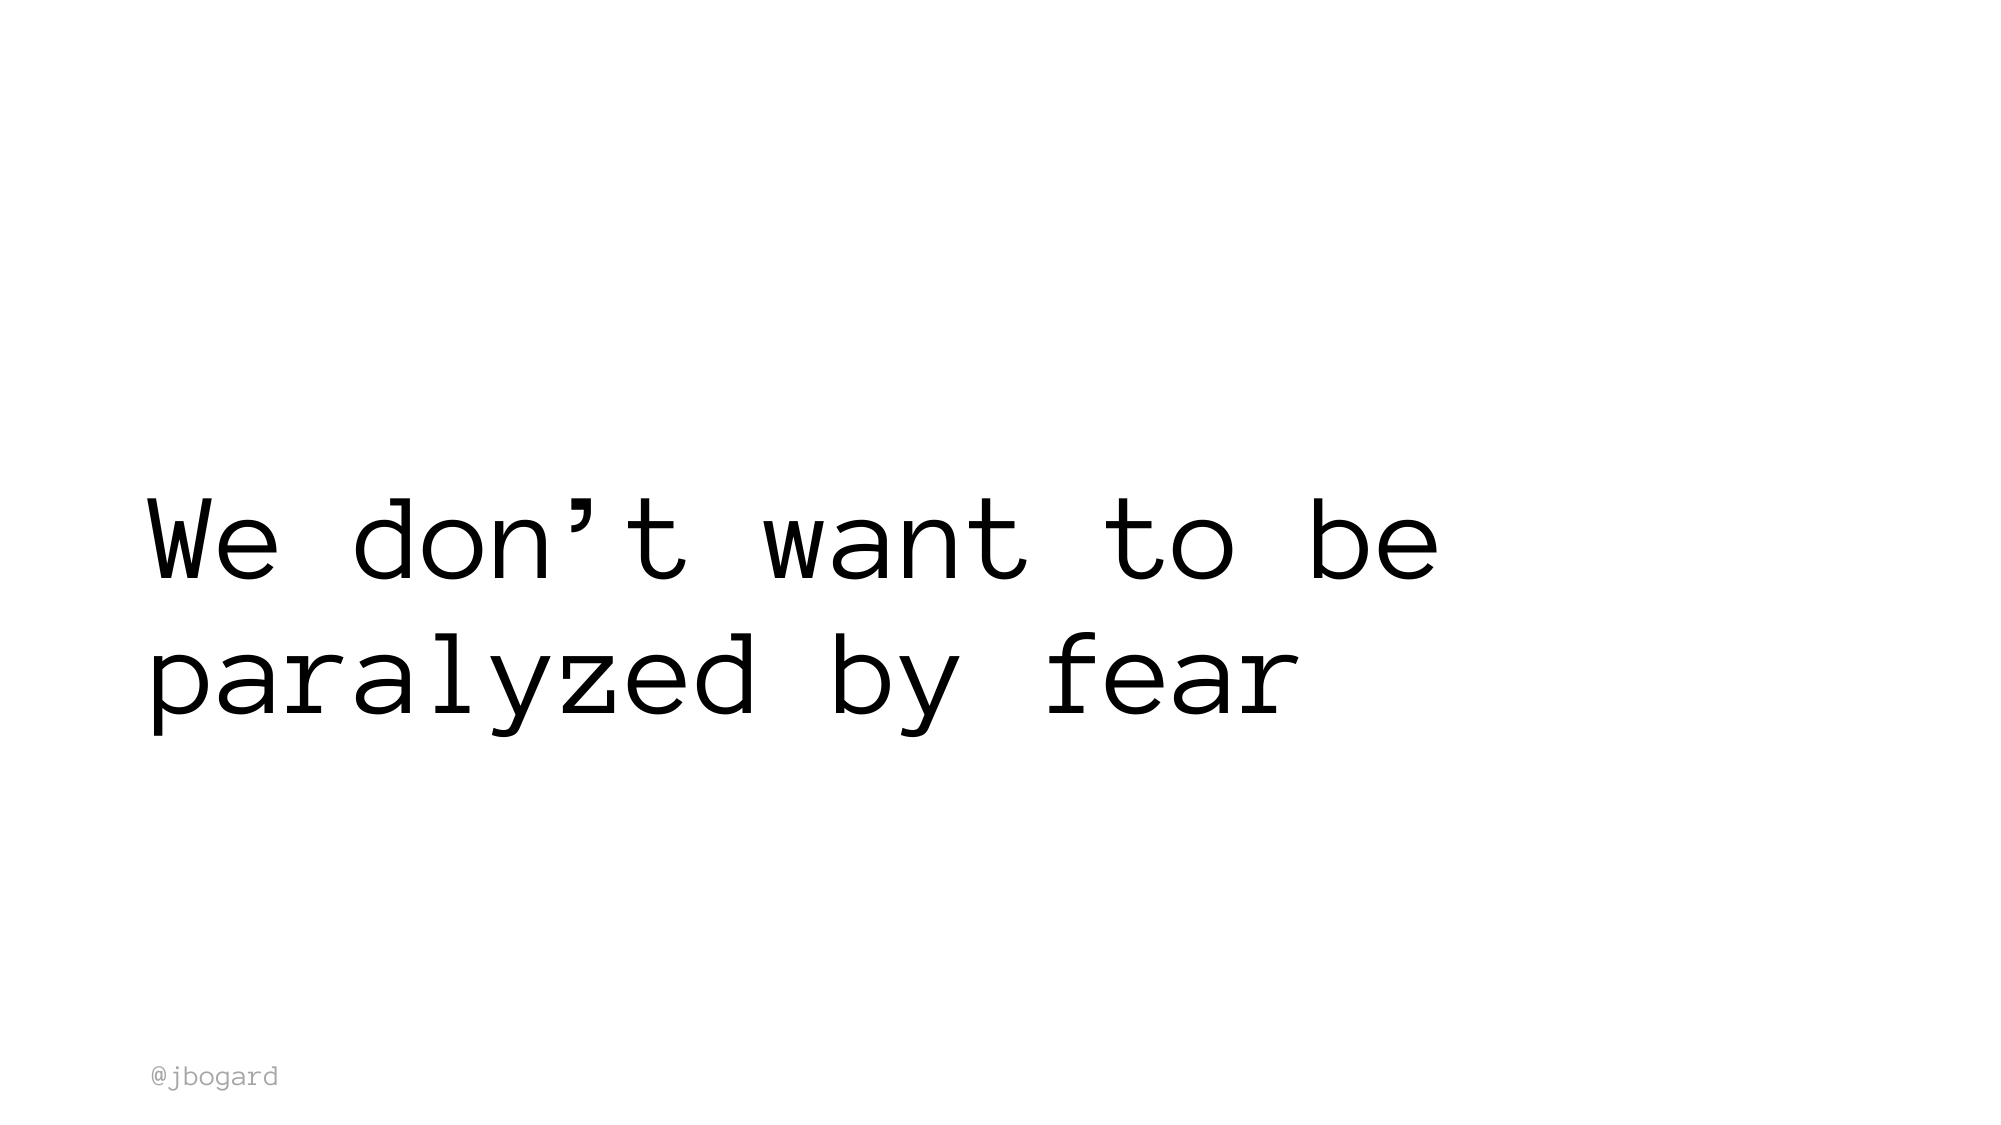

# We don’t want to be paralyzed by fear